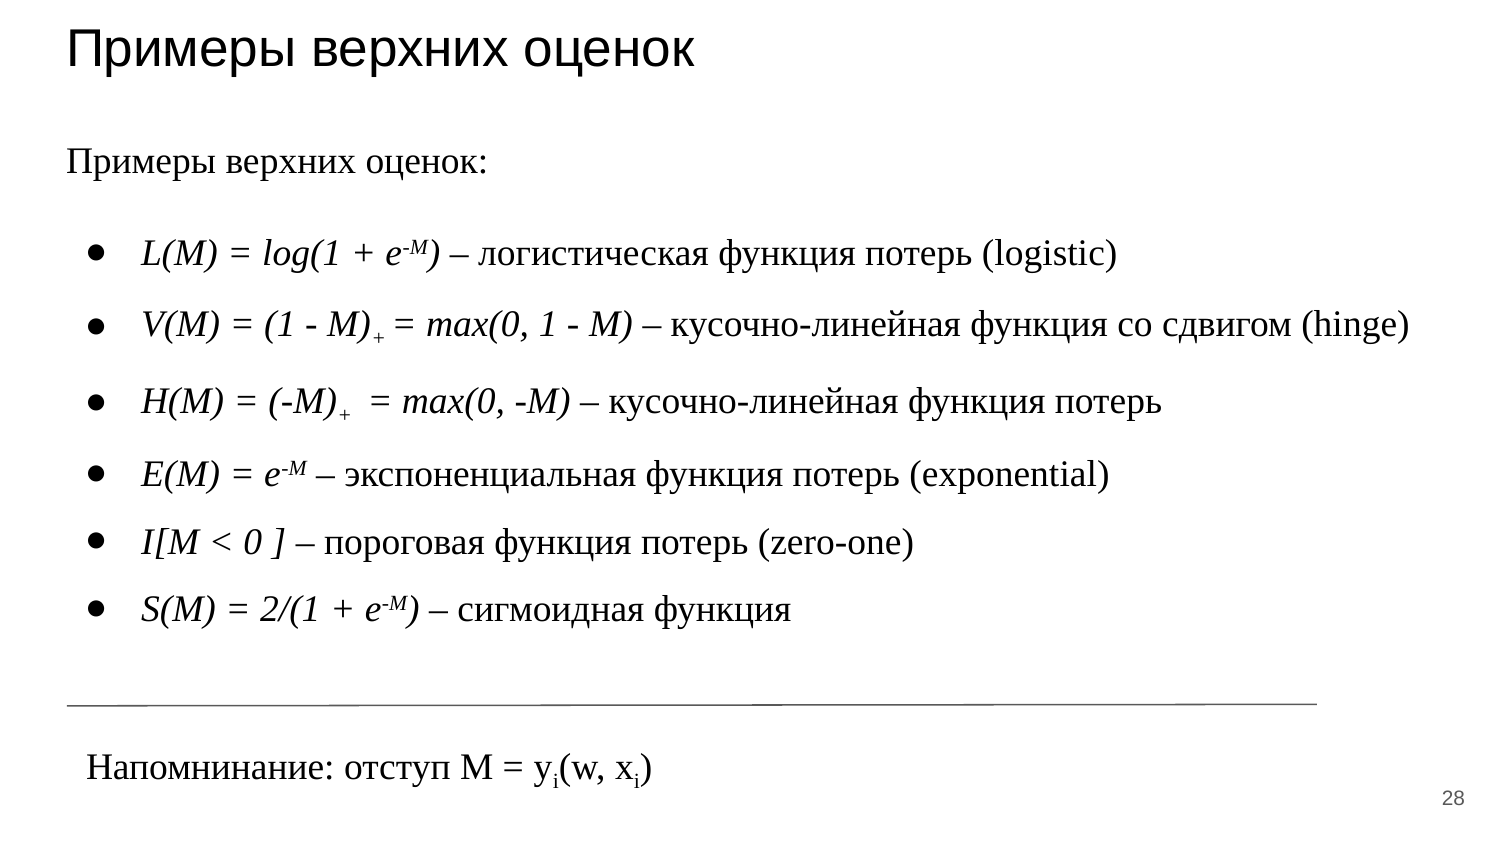

# Примеры верхних оценок
Примеры верхних оценок:
L(M) = log(1 + e-M) – логистическая функция потерь (logistic)
V(M) = (1 - M)+ = max(0, 1 - M) – кусочно-линейная функция cо сдвигом (hinge)
H(M) = (-M)+  = max(0, -M) – кусочно-линейная функция потерь
E(M) = e-M – экспоненциальная функция потерь (exponential)
I[M < 0 ] – пороговая функция потерь (zero-one)
S(M) = 2/(1 + e-M) – сигмоидная функция
Напомнинание: отступ M = yi(w, xi)
28